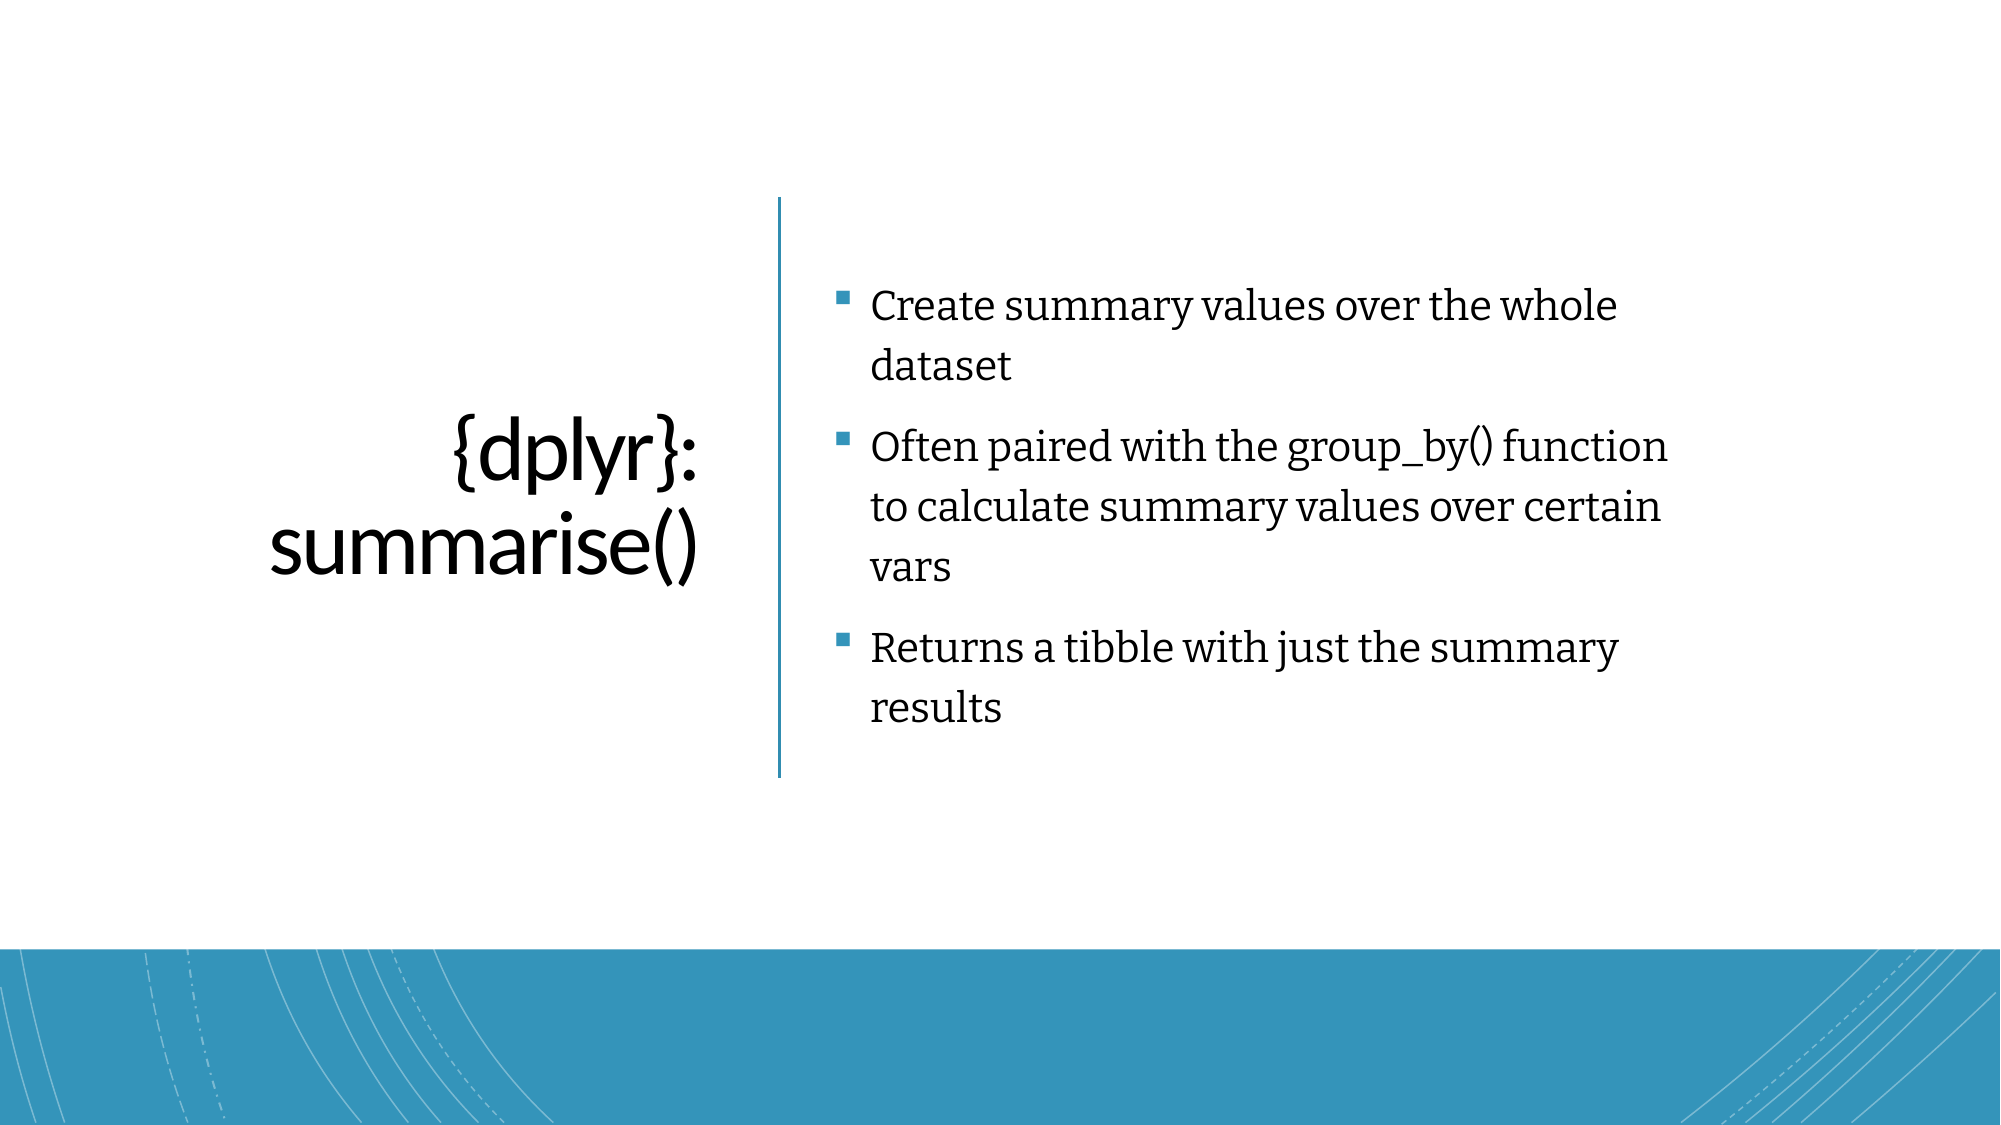

20
# {dplyr}: summarise()
Create summary values over the whole dataset
Often paired with the group_by() function to calculate summary values over certain vars
Returns a tibble with just the summary results